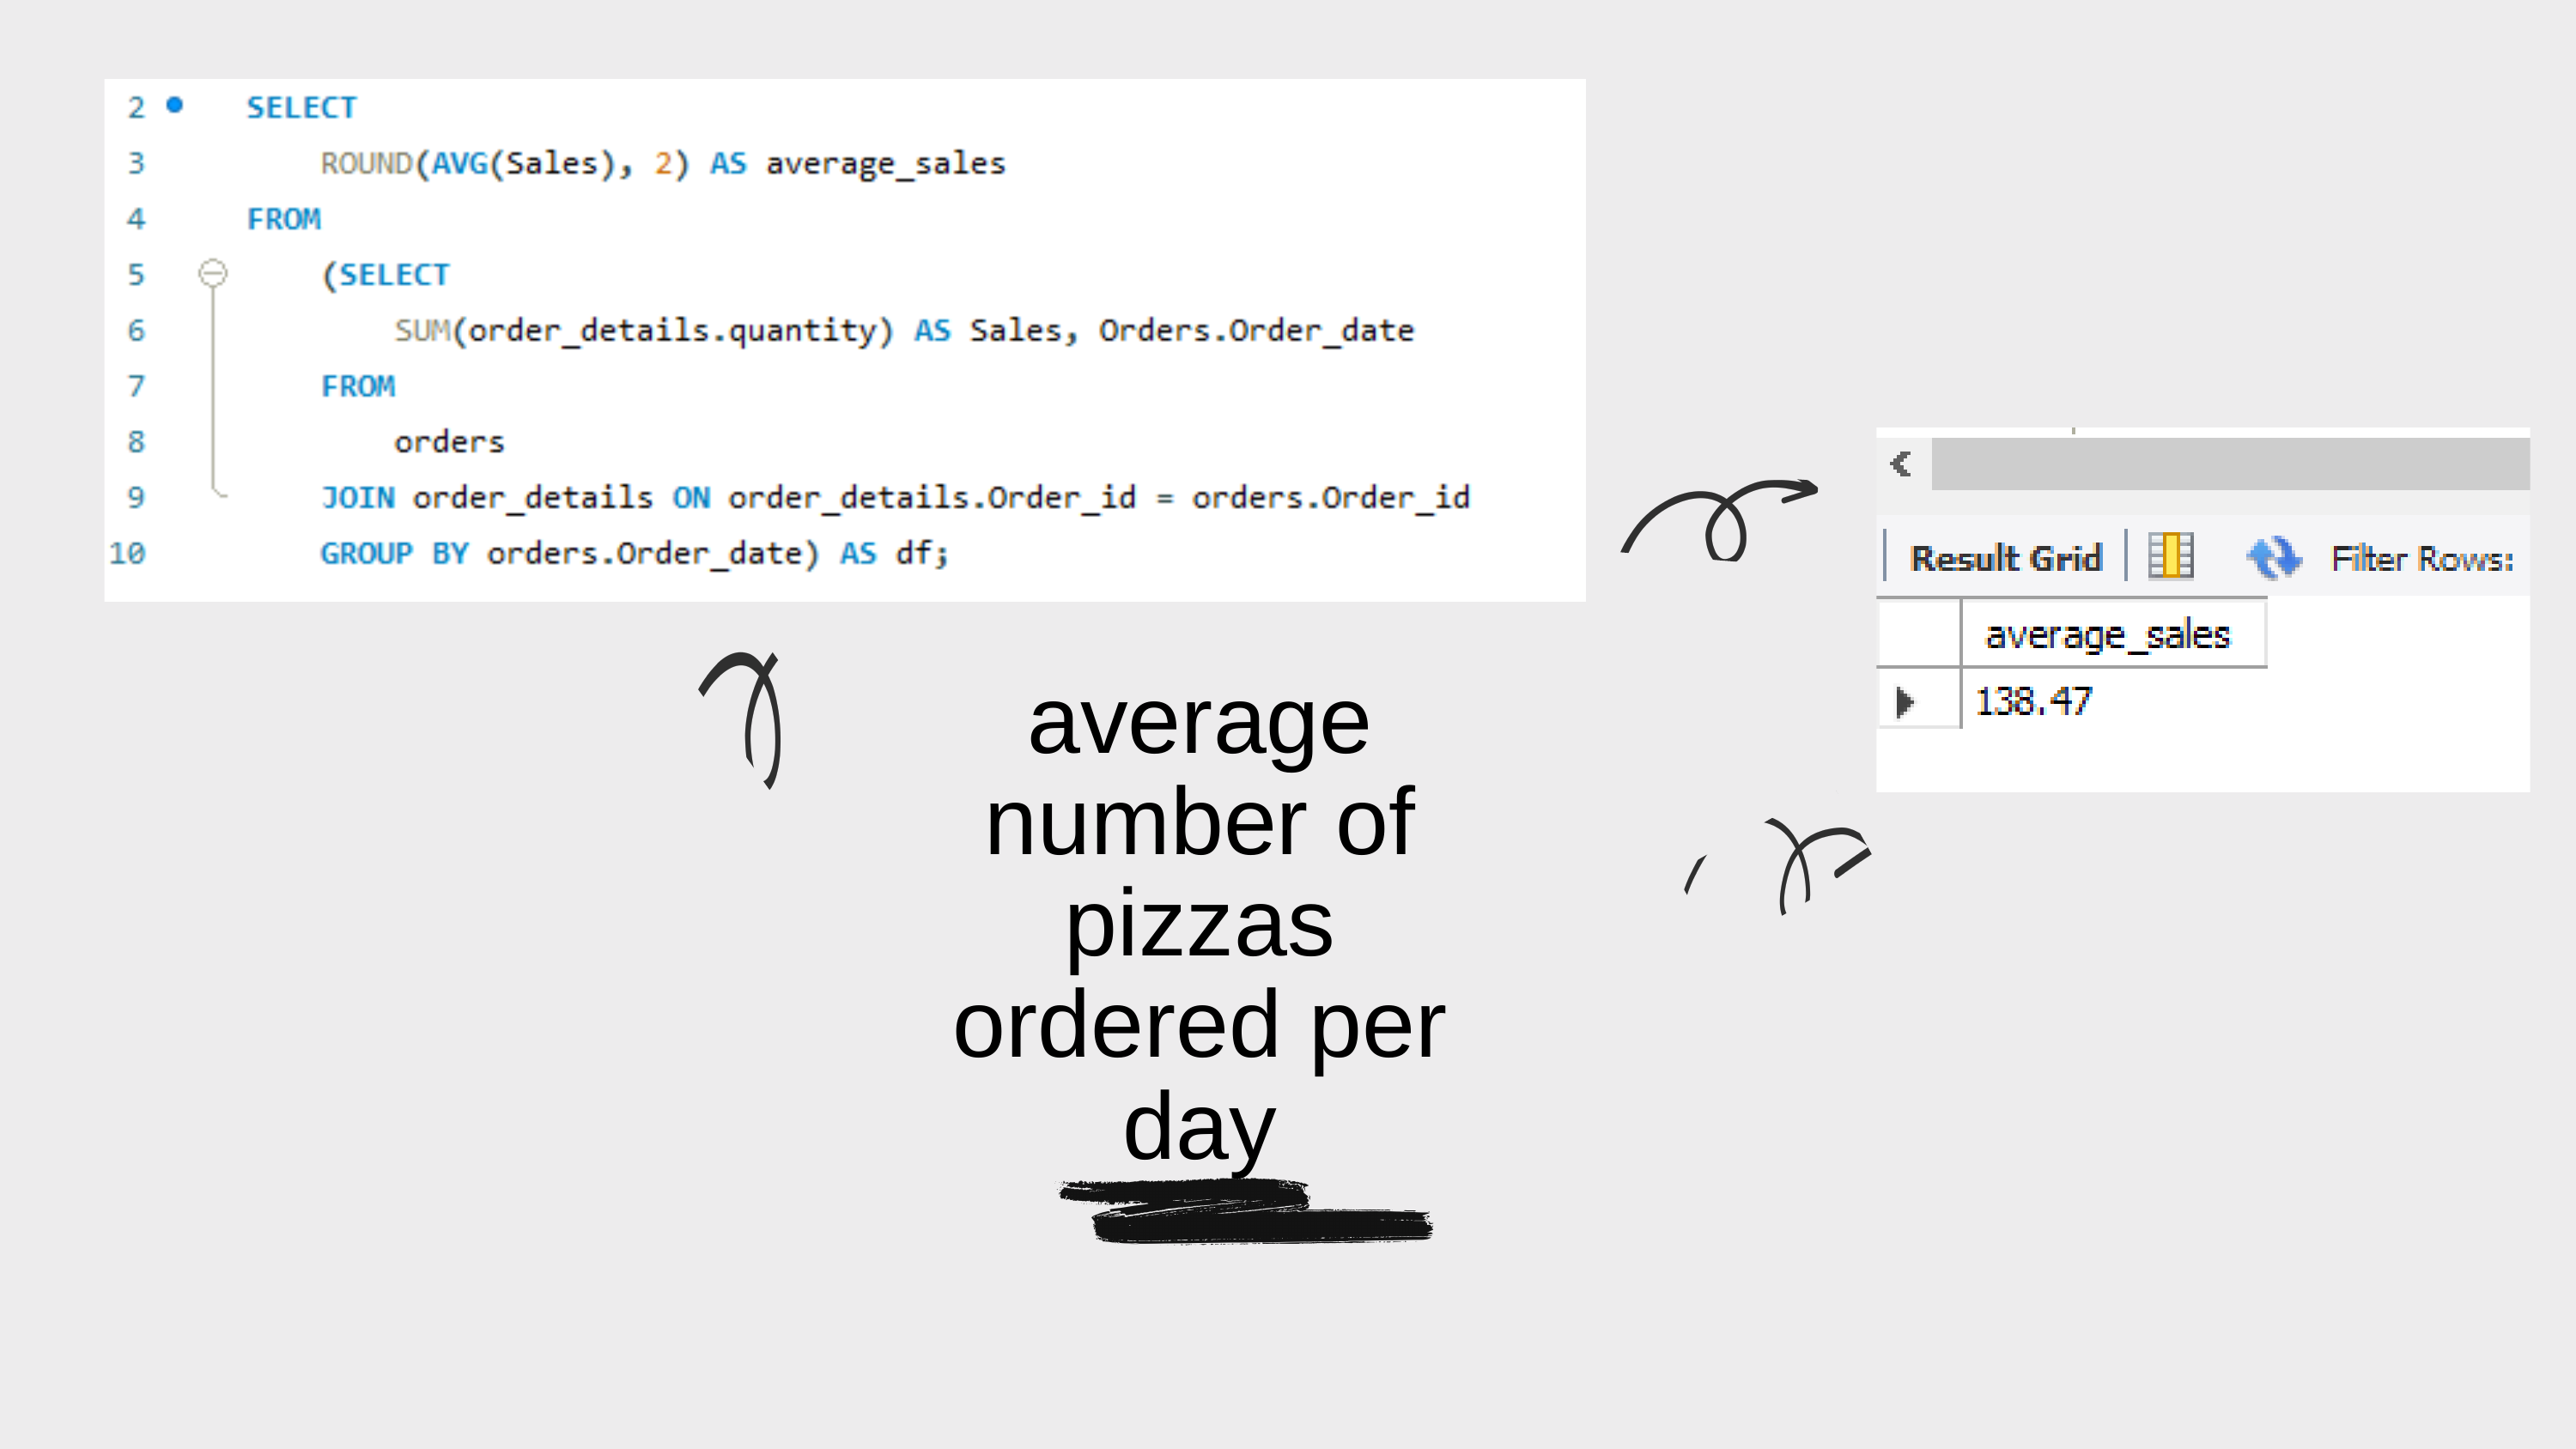

average number of pizzas ordered per day